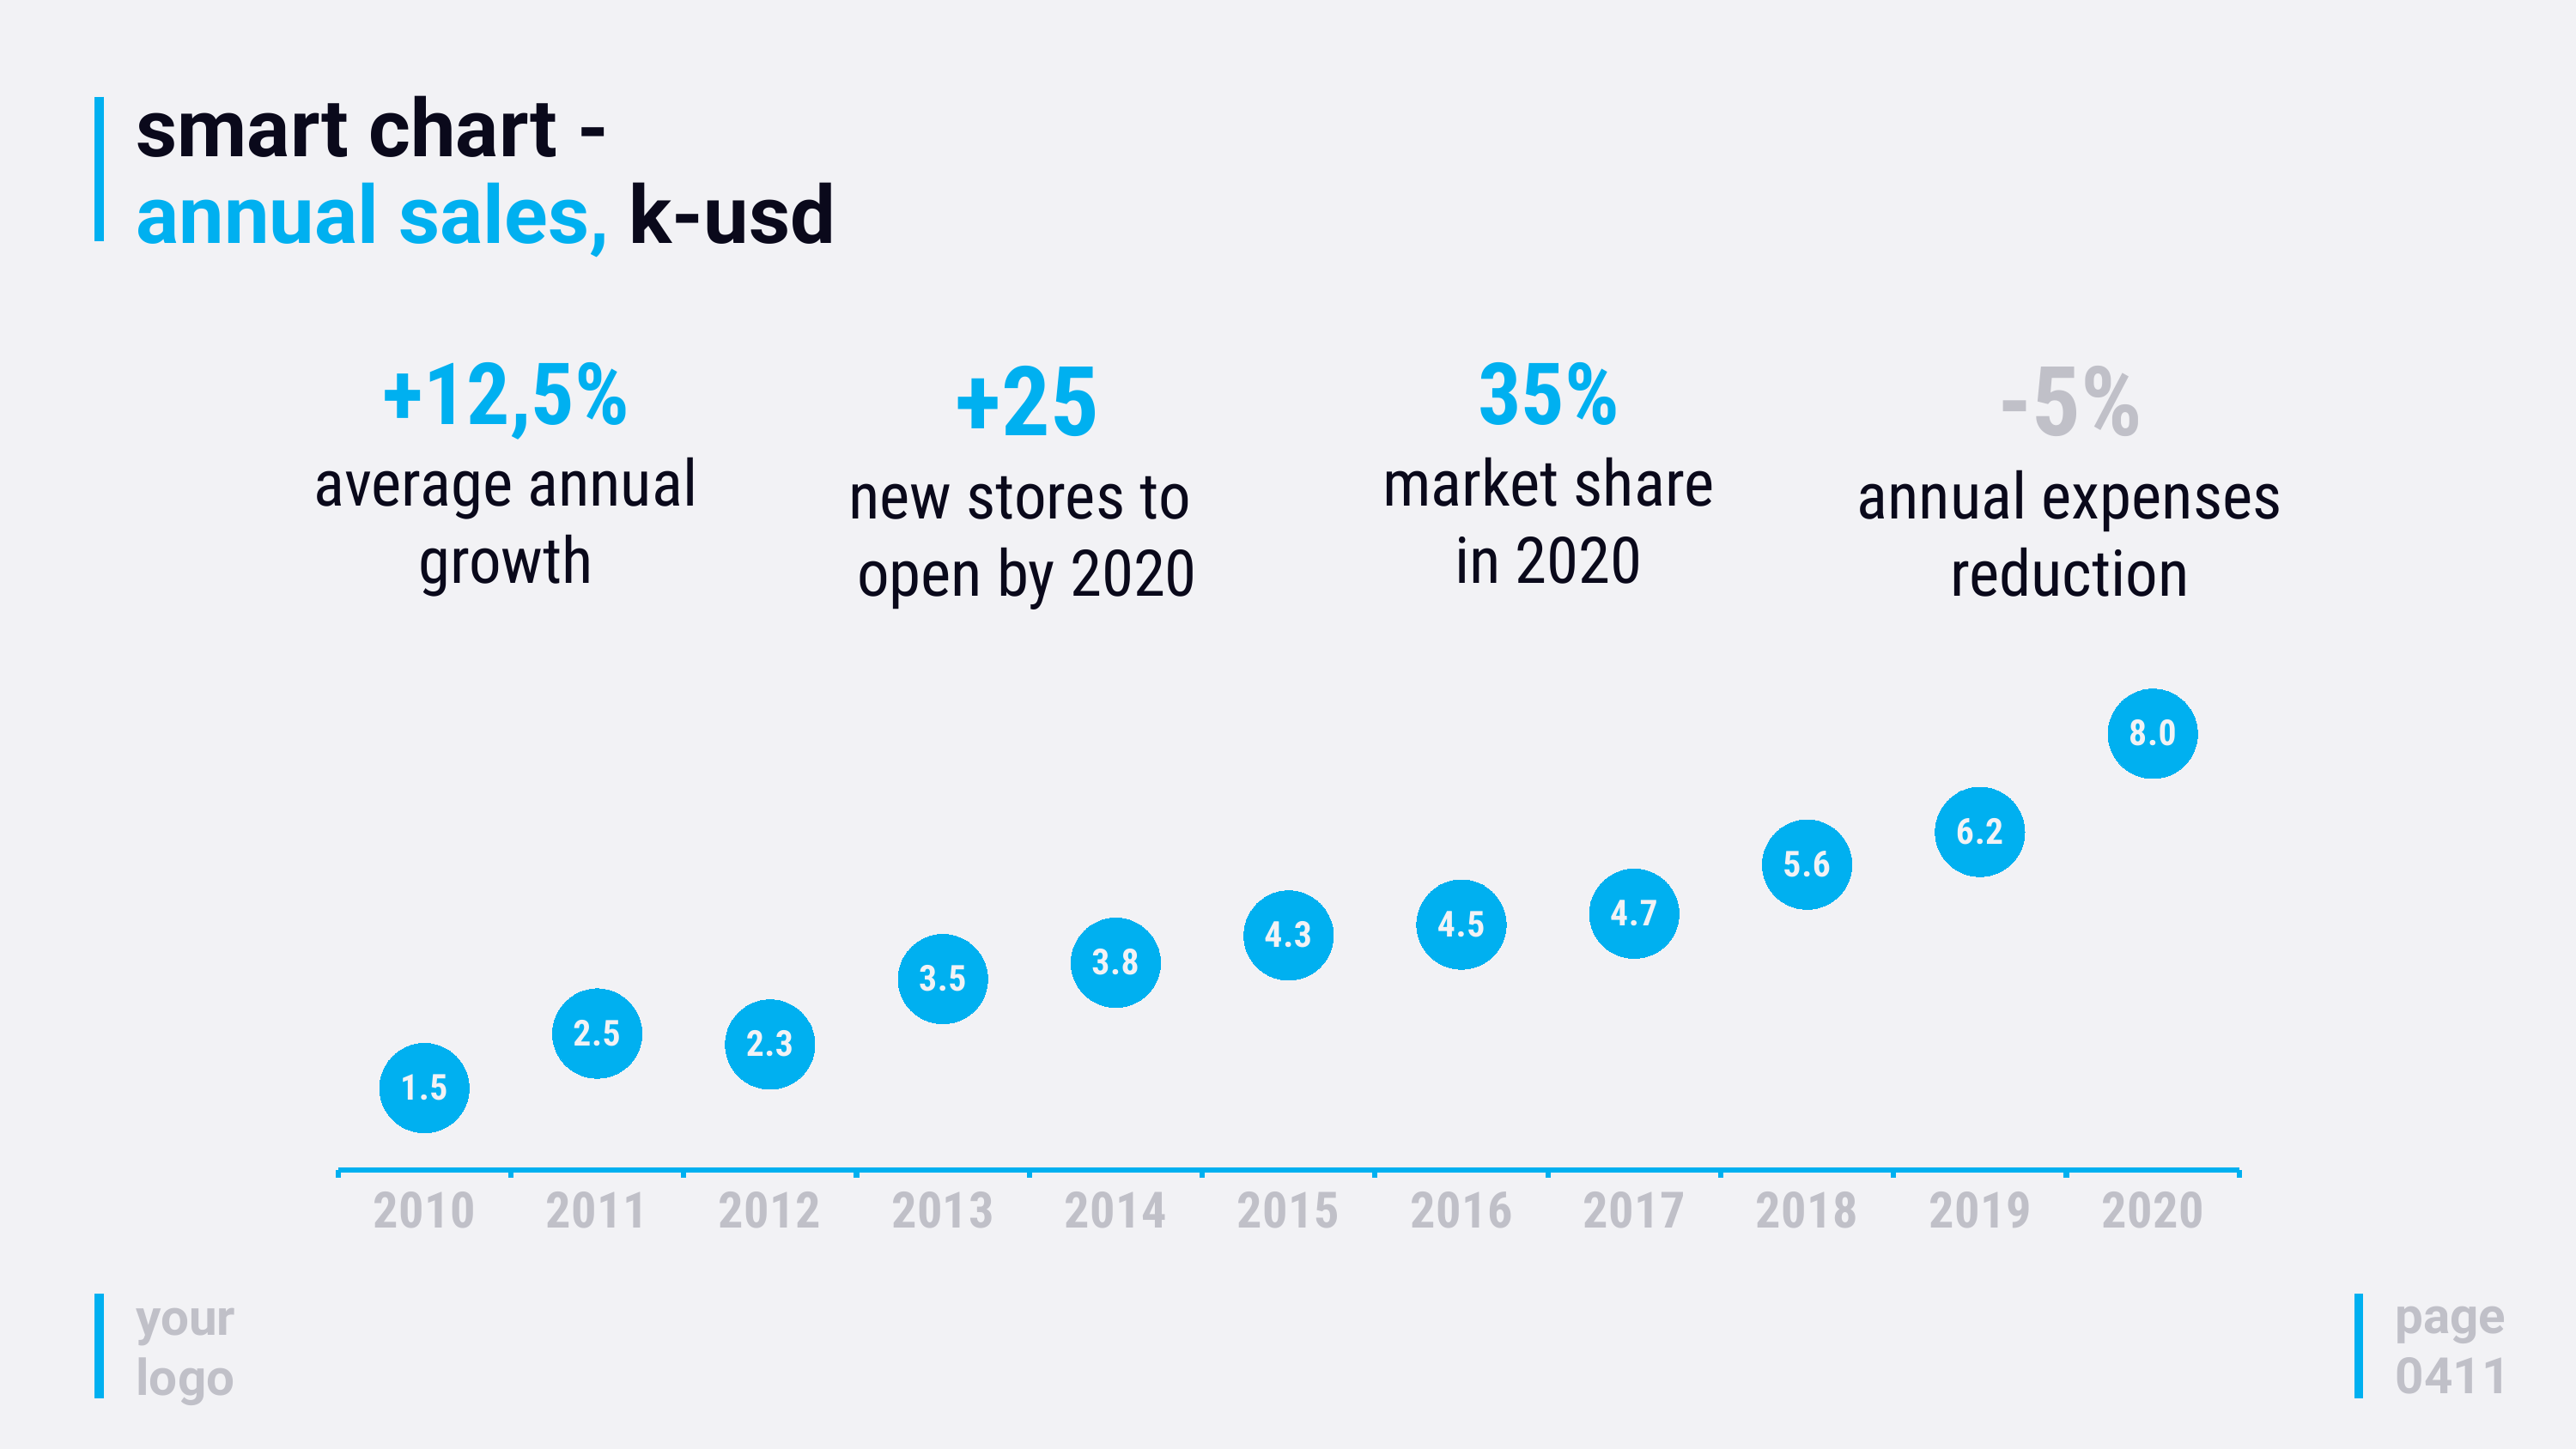

# smart chart - annual sales, k-usd
+12,5%
average annual growth
+25
new stores to
open by 2020
35%
market share
in 2020
-5%
annual expenses
reduction

### Chart

| Category | DATA |
|---|---|
| 2010 | 1.5 |
| 2011 | 2.5 |
| 2012 | 2.3 |
| 2013 | 3.5 |
| 2014 | 3.8 |
| 2015 | 4.3 |
| 2016 | 4.5 |
| 2017 | 4.7 |
| 2018 | 5.6 |
| 2019 | 6.2 |
| 2020 | 8.0 |
page
0411